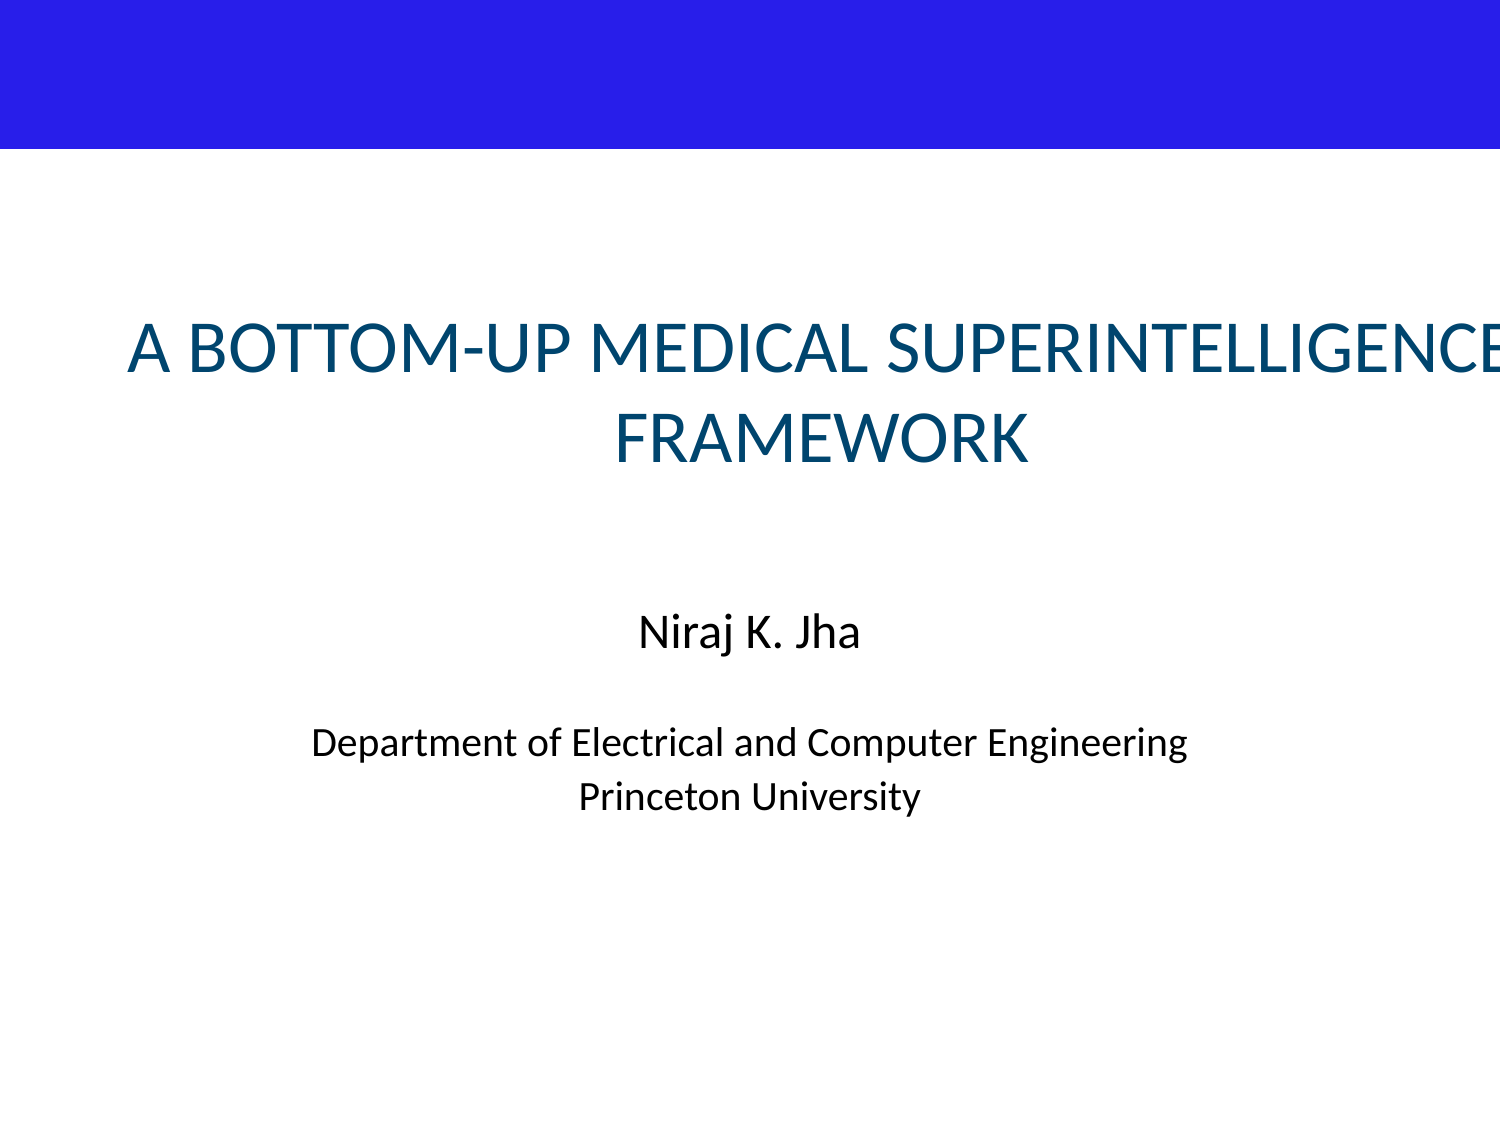

A Bottom-up Medical Superintelligence
Framework
Niraj K. Jha

Department of Electrical and Computer Engineering
Princeton University